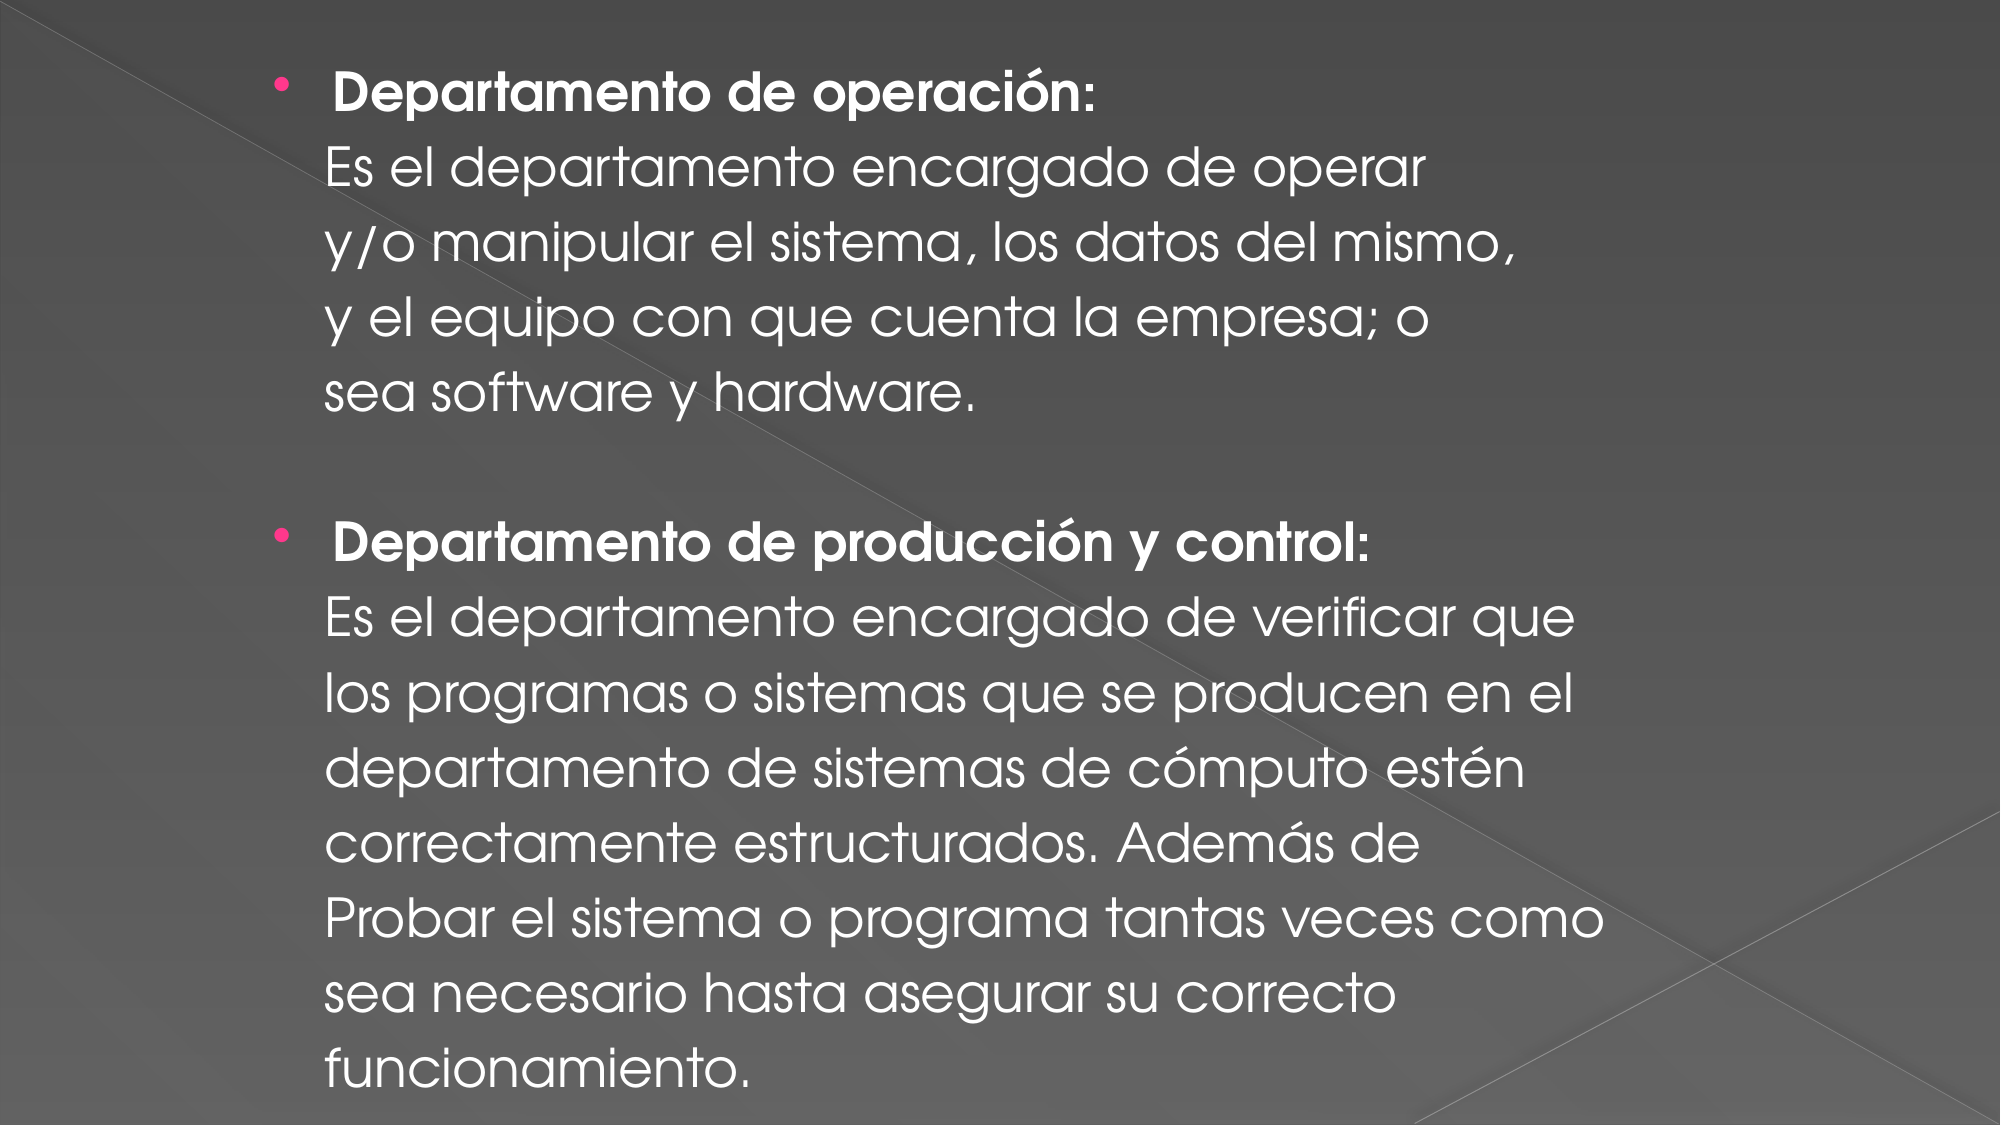

Departamento de operación:
    Es el departamento encargado de operar
    y/o manipular el sistema, los datos del mismo,
    y el equipo con que cuenta la empresa; o
    sea software y hardware.

Departamento de producción y control:
    Es el departamento encargado de verificar que
    los programas o sistemas que se producen en el
    departamento de sistemas de cómputo estén
    correctamente estructurados. Además de
    Probar el sistema o programa tantas veces como
    sea necesario hasta asegurar su correcto
    funcionamiento.